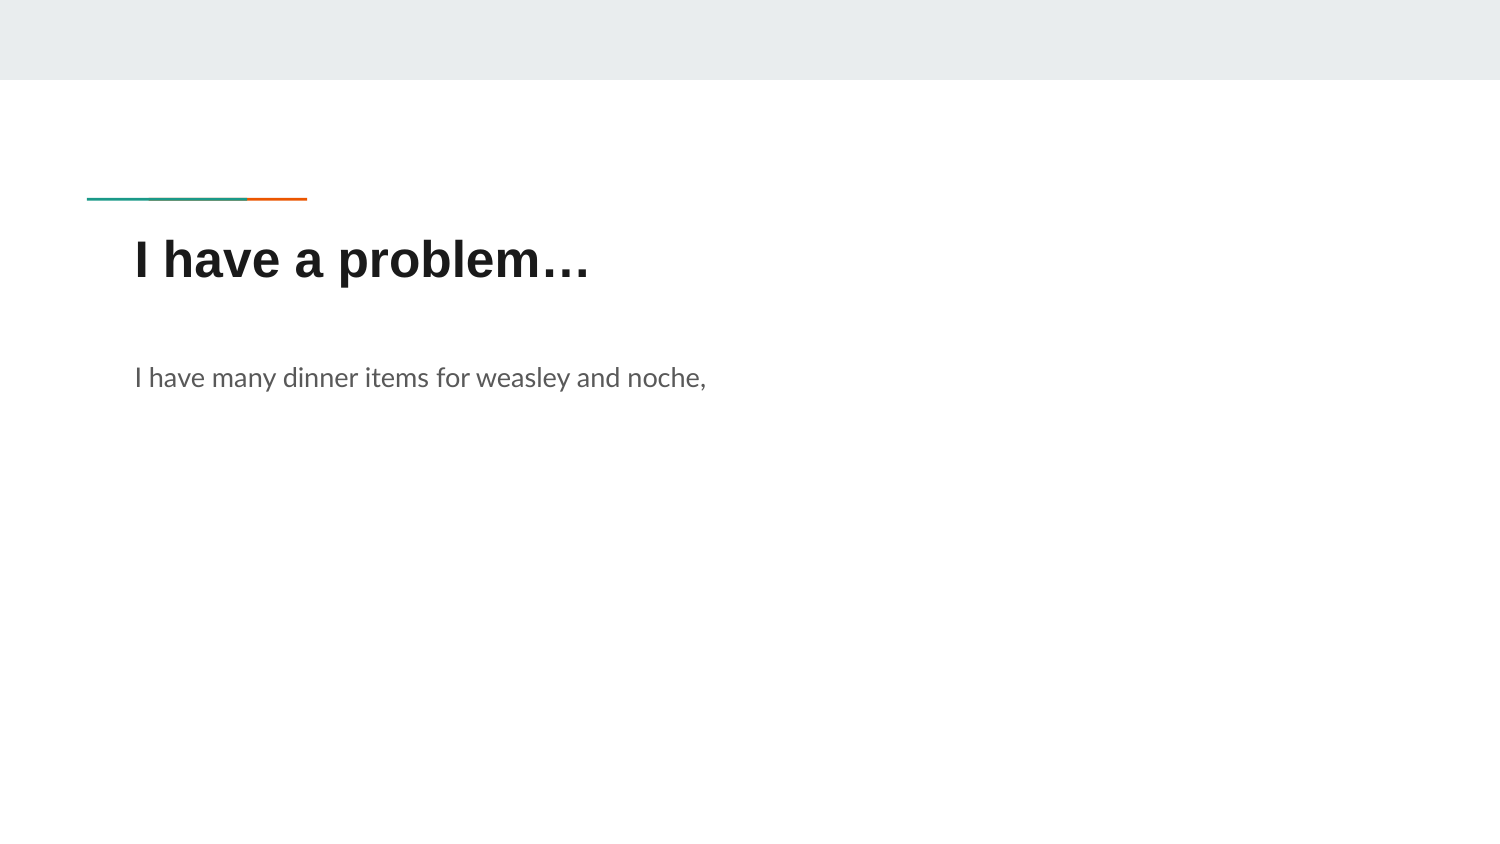

# I have a problem…
I have many dinner items for weasley and noche,